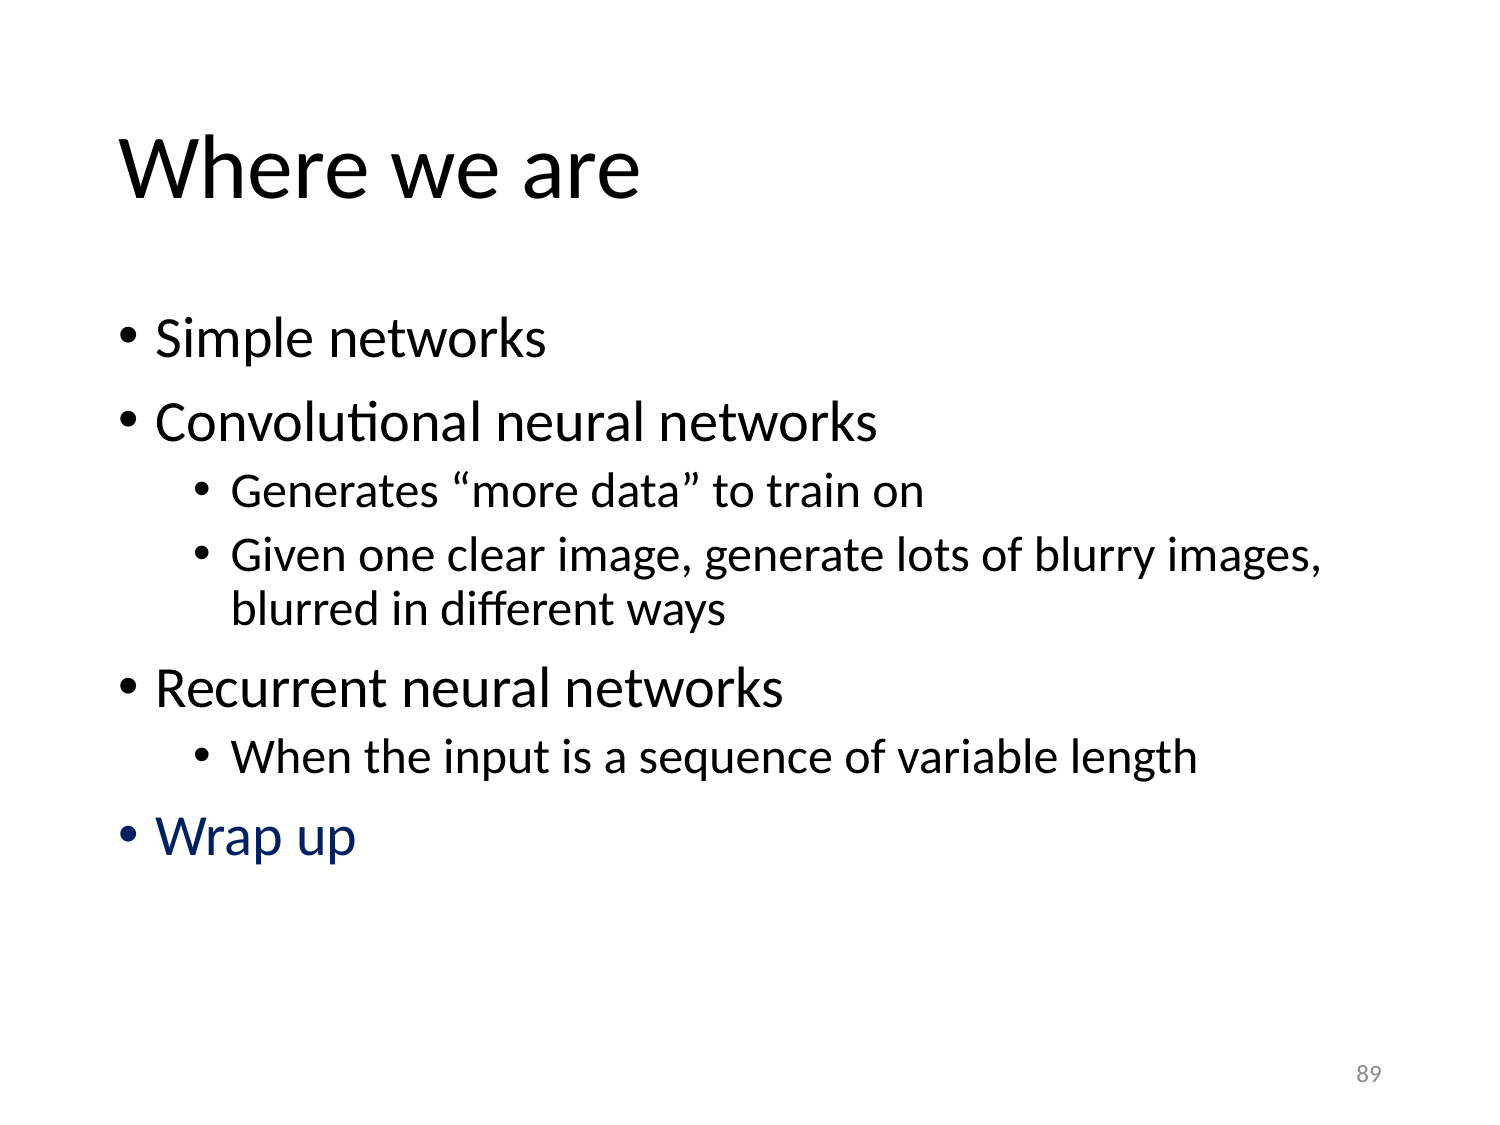

# Where we are
Simple networks
Convolutional neural networks
Generates “more data” to train on
Given one clear image, generate lots of blurry images, blurred in different ways
Recurrent neural networks
When the input is a sequence of variable length
Wrap up
89